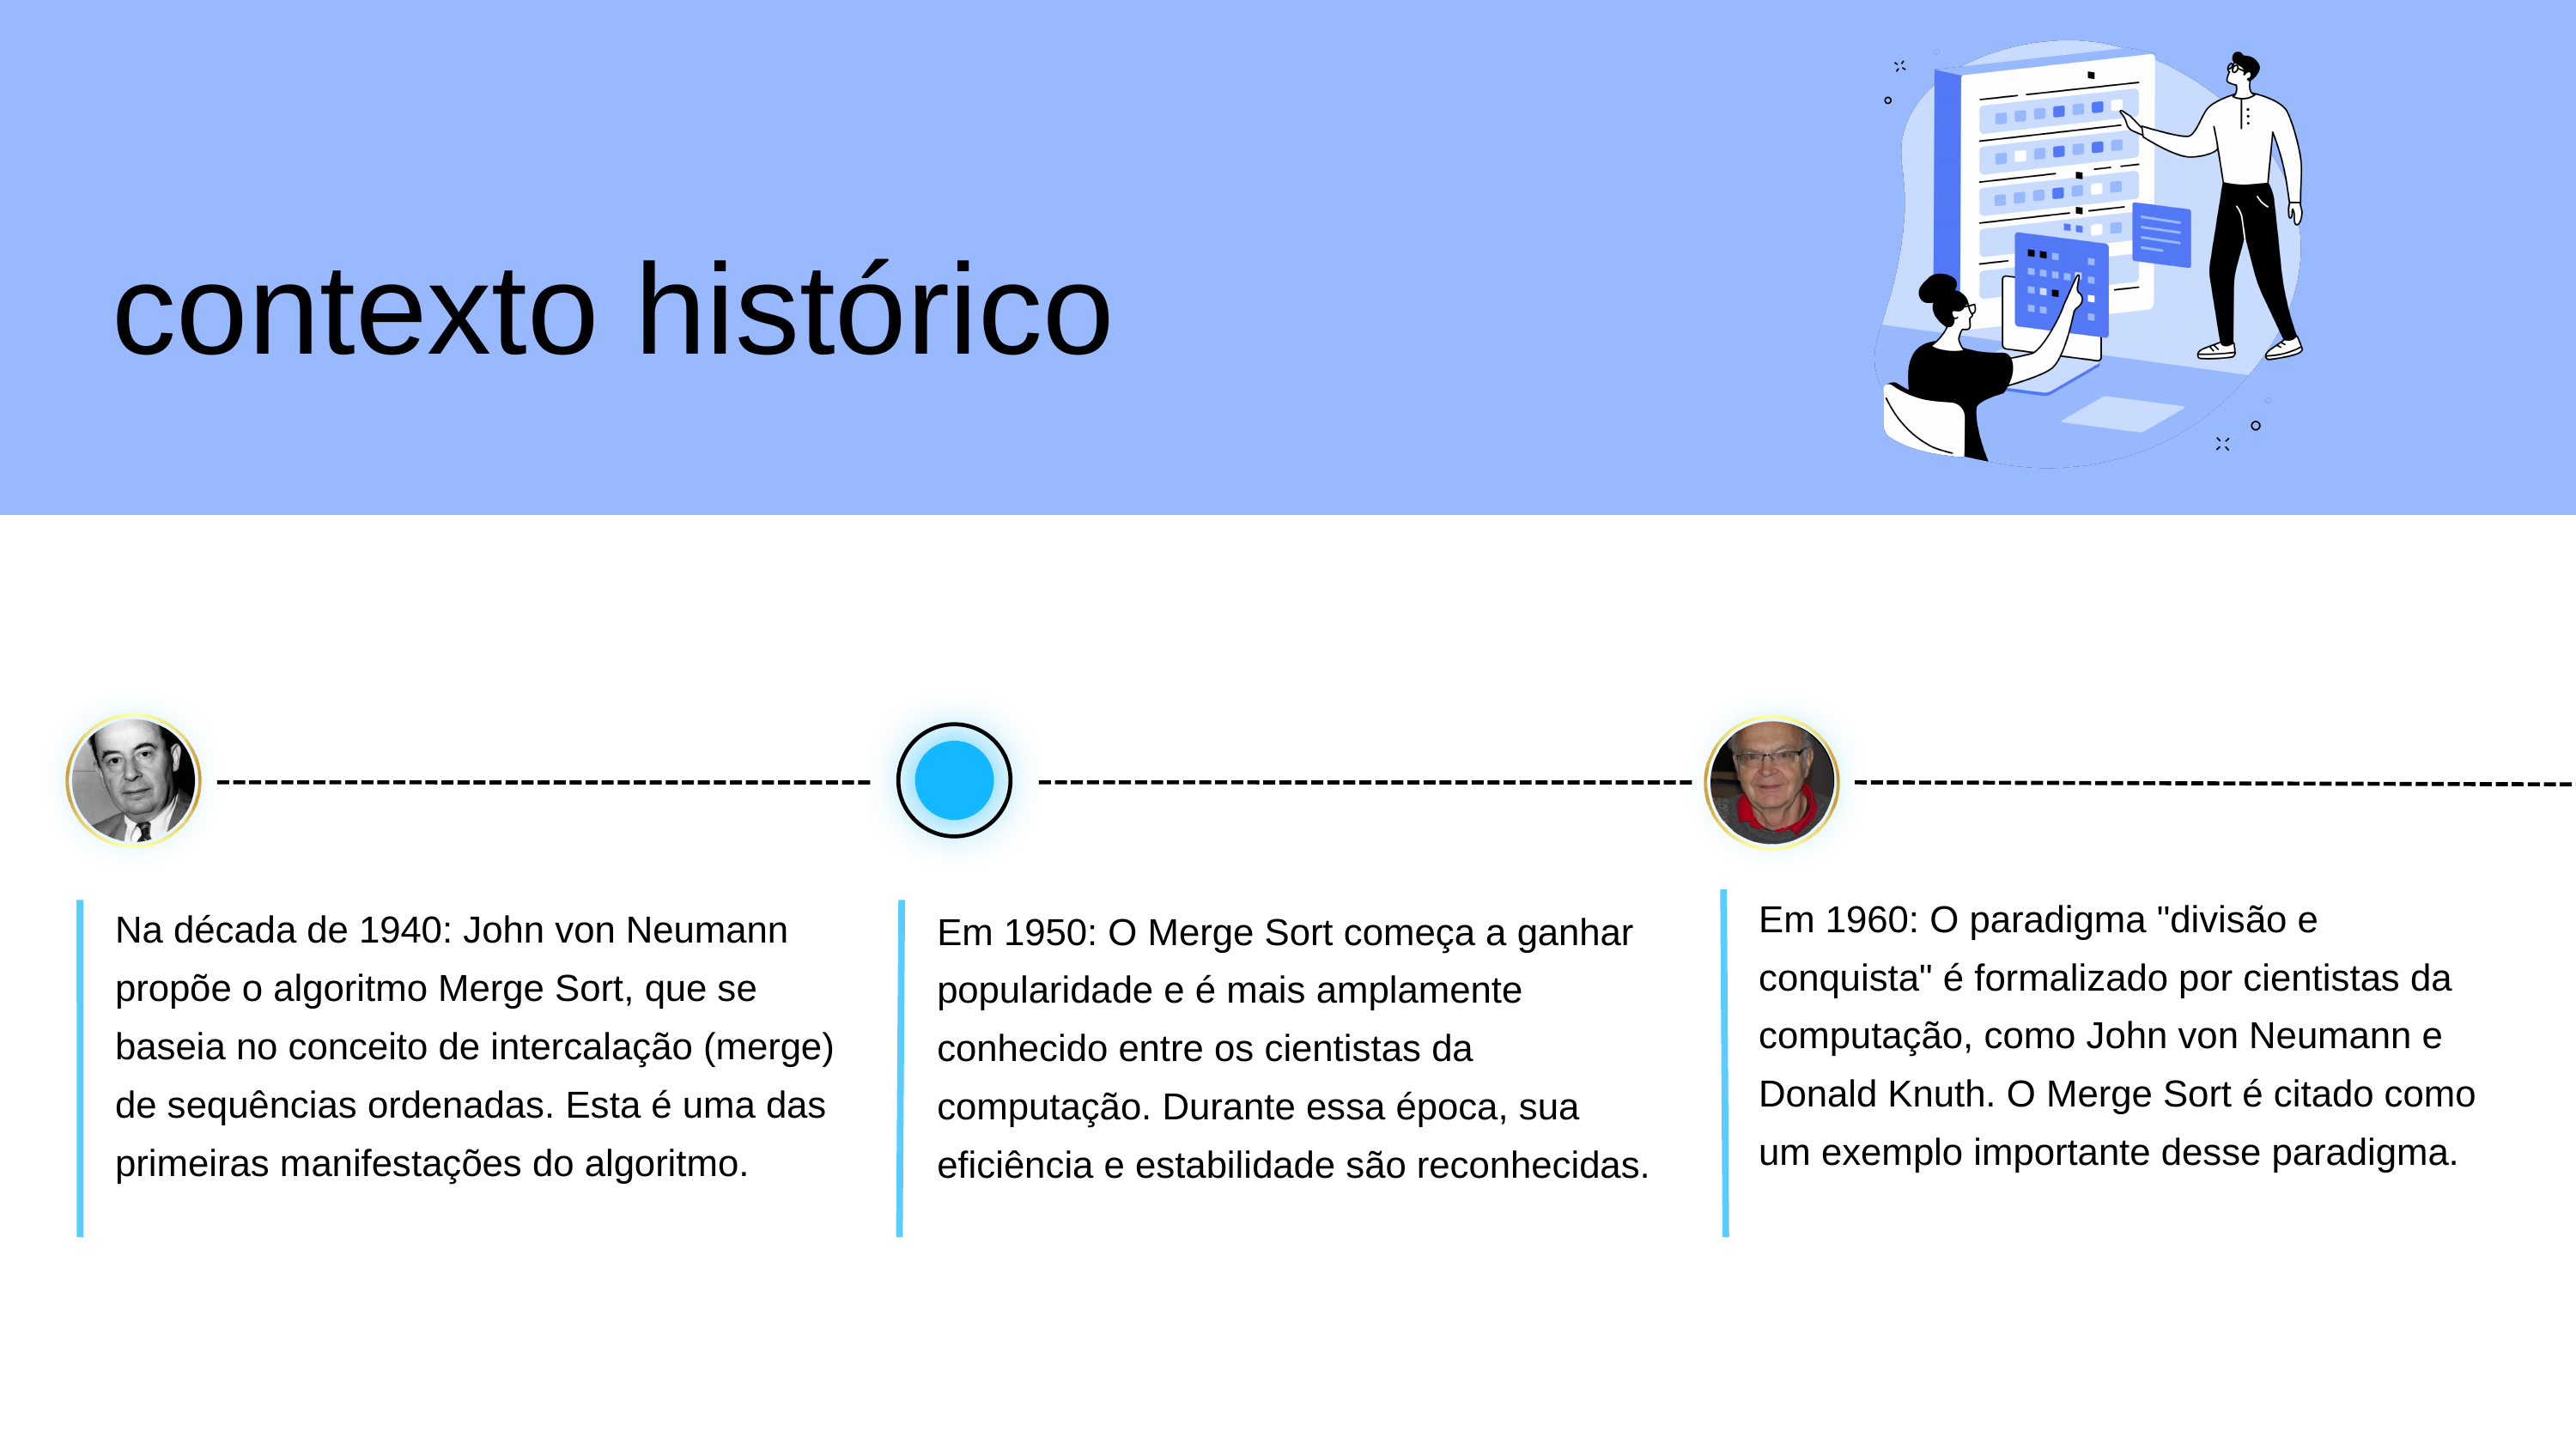

contexto histórico

Em 1960: O paradigma "divisão e conquista" é formalizado por cientistas da computação, como John von Neumann e Donald Knuth. O Merge Sort é citado como um exemplo importante desse paradigma.

Na década de 1940: John von Neumann propõe o algoritmo Merge Sort, que se baseia no conceito de intercalação (merge) de sequências ordenadas. Esta é uma das primeiras manifestações do algoritmo.

Em 1950: O Merge Sort começa a ganhar popularidade e é mais amplamente conhecido entre os cientistas da computação. Durante essa época, sua eficiência e estabilidade são reconhecidas.